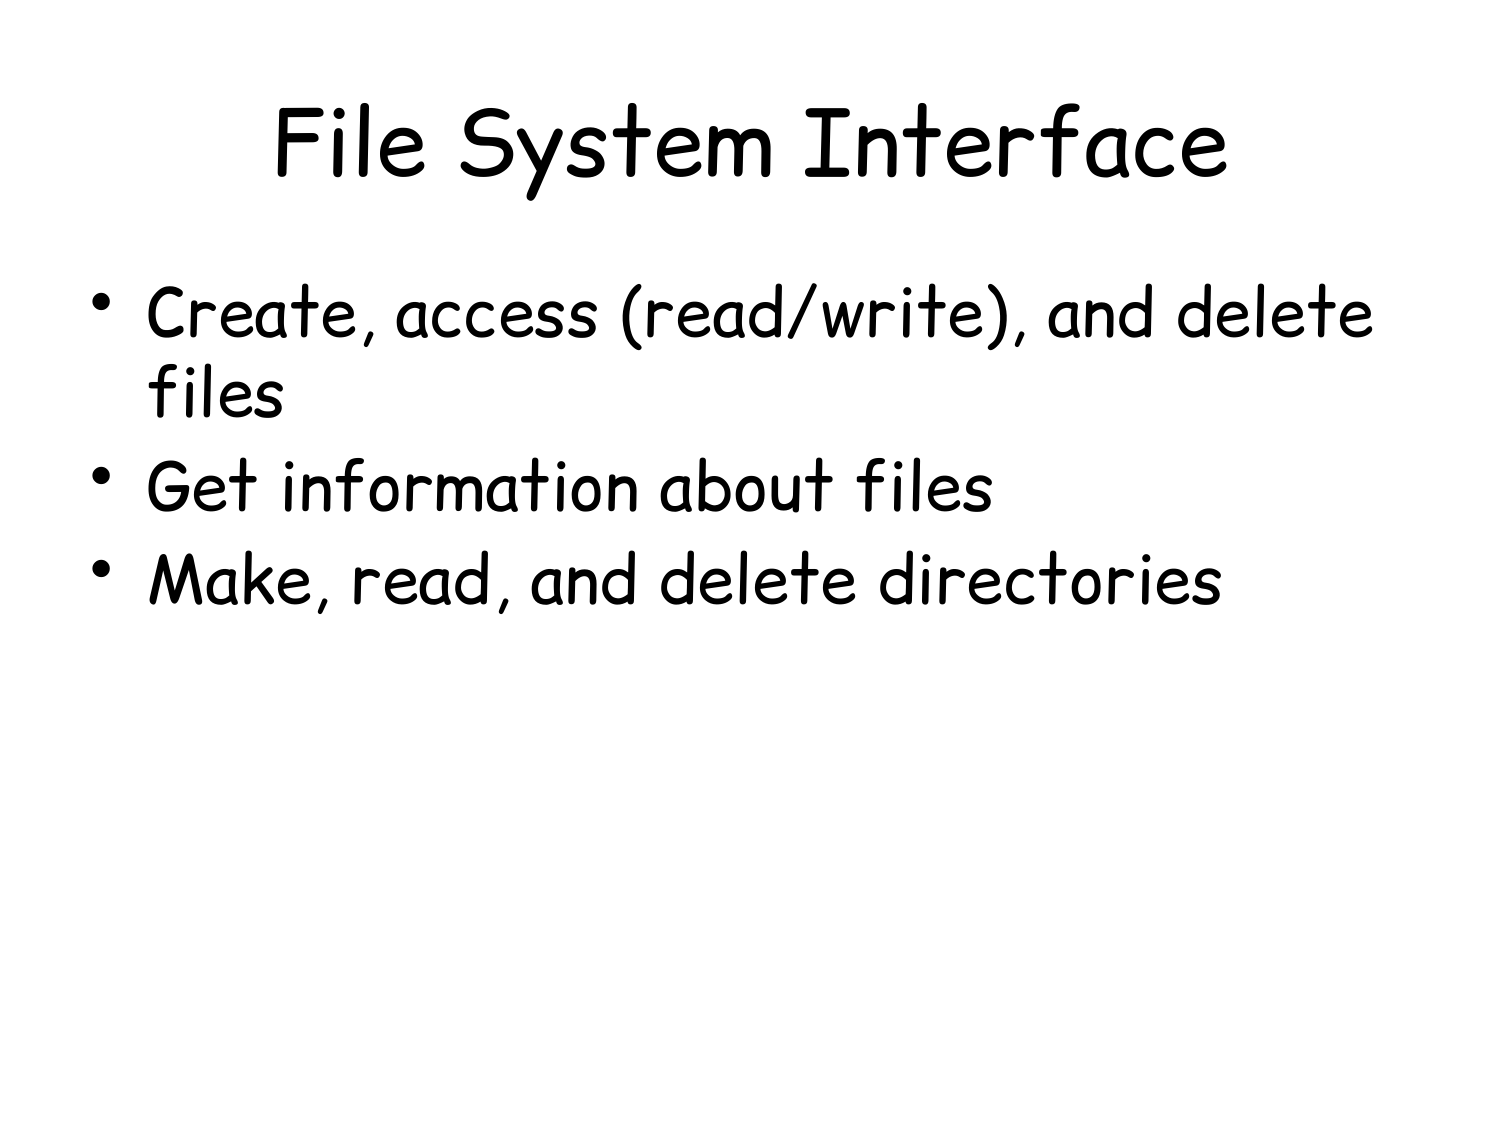

# File System Interface
Create, access (read/write), and delete files
Get information about files
Make, read, and delete directories